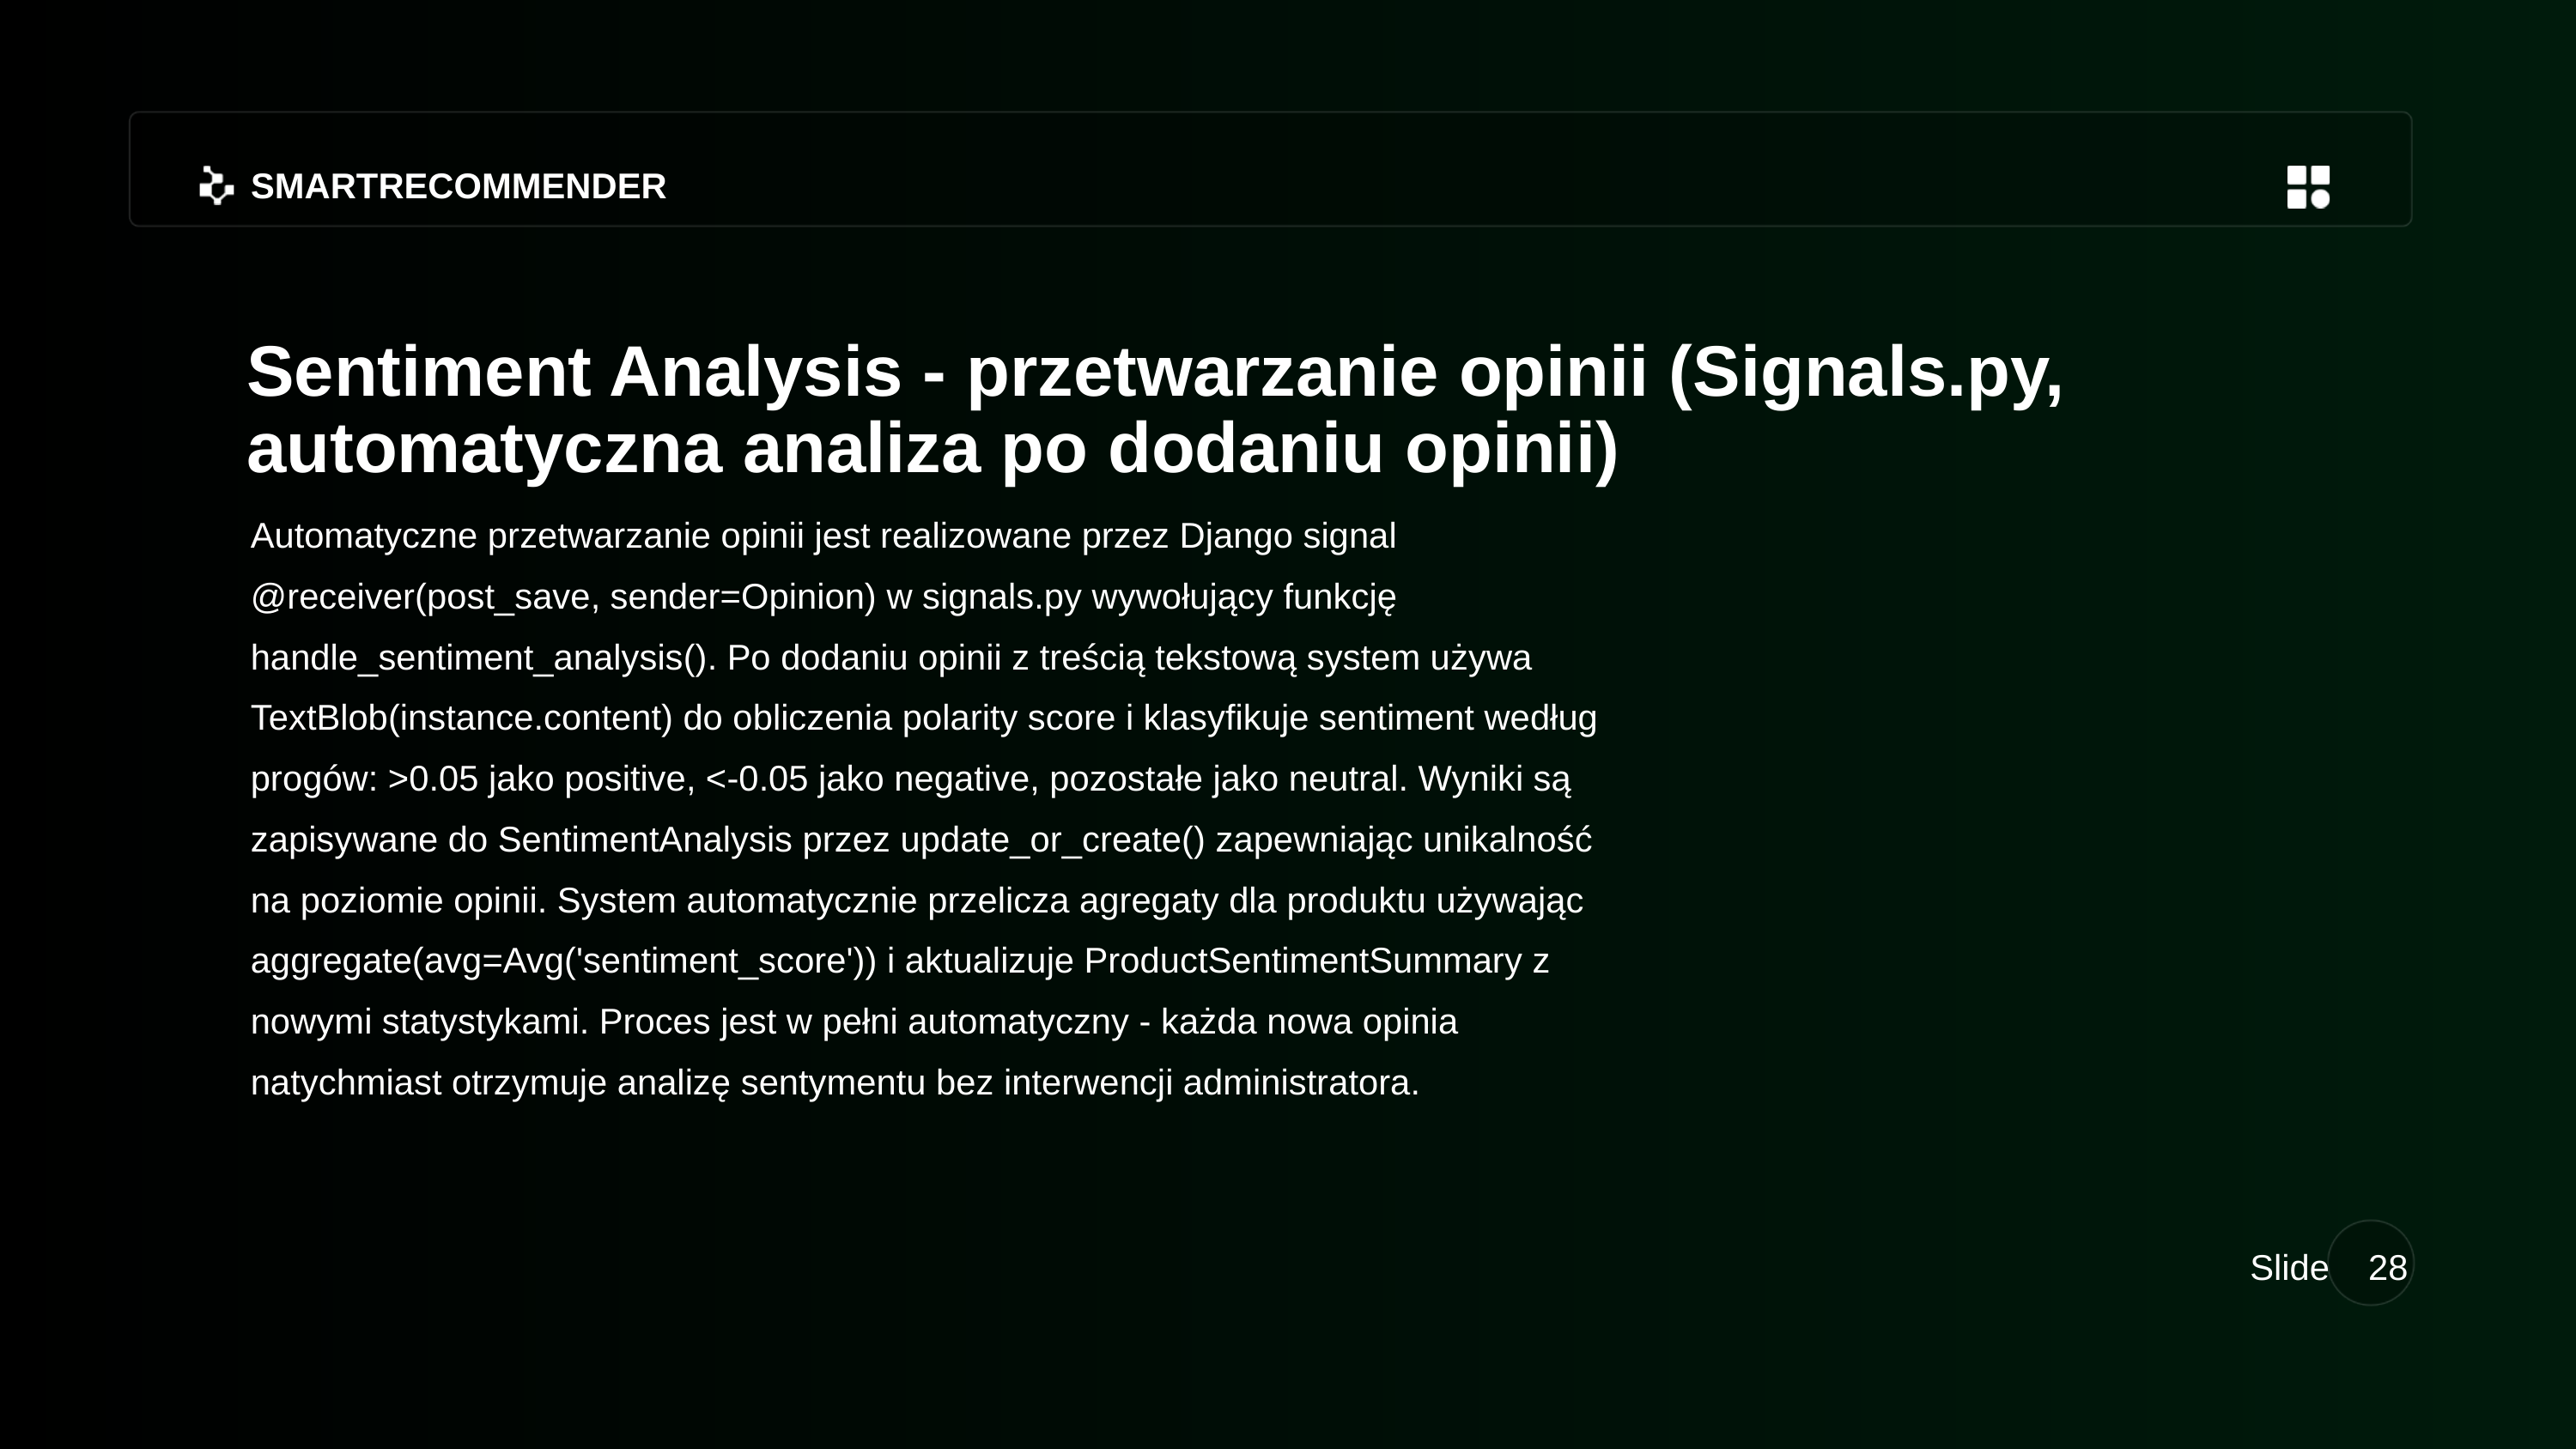

SMARTRECOMMENDER
Sentiment Analysis - przetwarzanie opinii (Signals.py, automatyczna analiza po dodaniu opinii)
Automatyczne przetwarzanie opinii jest realizowane przez Django signal @receiver(post_save, sender=Opinion) w signals.py wywołujący funkcję handle_sentiment_analysis(). Po dodaniu opinii z treścią tekstową system używa TextBlob(instance.content) do obliczenia polarity score i klasyfikuje sentiment według progów: >0.05 jako positive, <-0.05 jako negative, pozostałe jako neutral. Wyniki są zapisywane do SentimentAnalysis przez update_or_create() zapewniając unikalność na poziomie opinii. System automatycznie przelicza agregaty dla produktu używając aggregate(avg=Avg('sentiment_score')) i aktualizuje ProductSentimentSummary z nowymi statystykami. Proces jest w pełni automatyczny - każda nowa opinia natychmiast otrzymuje analizę sentymentu bez interwencji administratora.

Slide
28